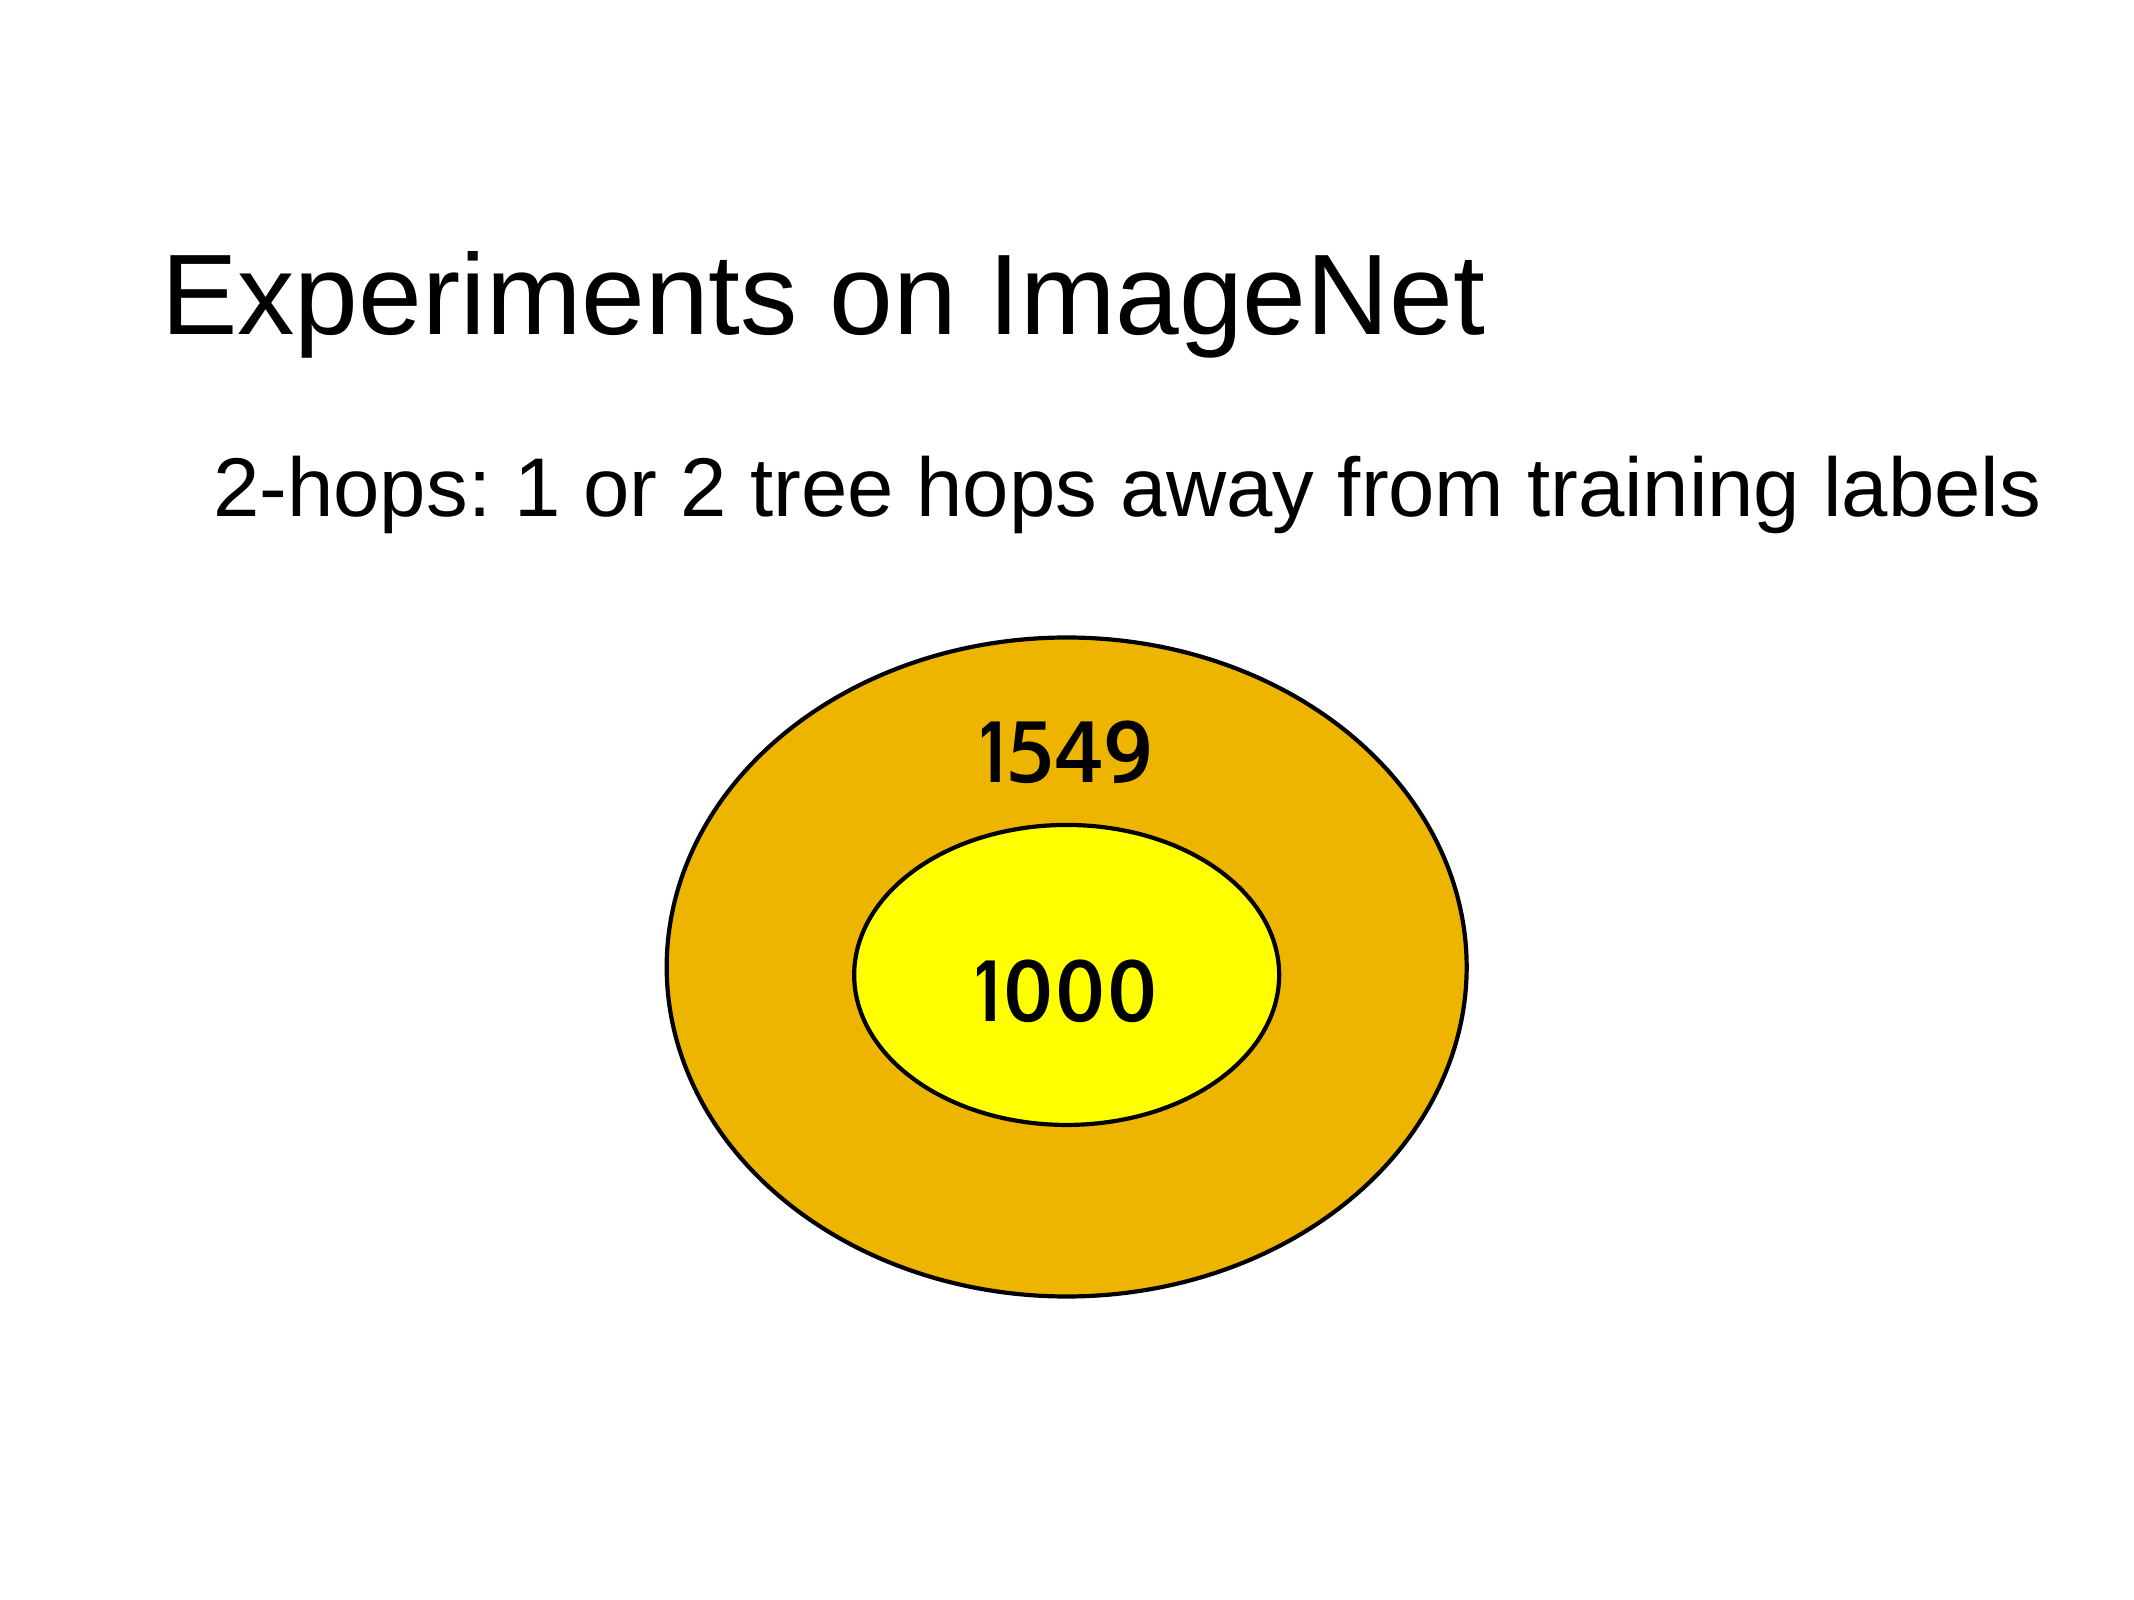

# Experiments on ImageNet
2-hops: 1 or 2 tree hops away from training labels

1549

1000